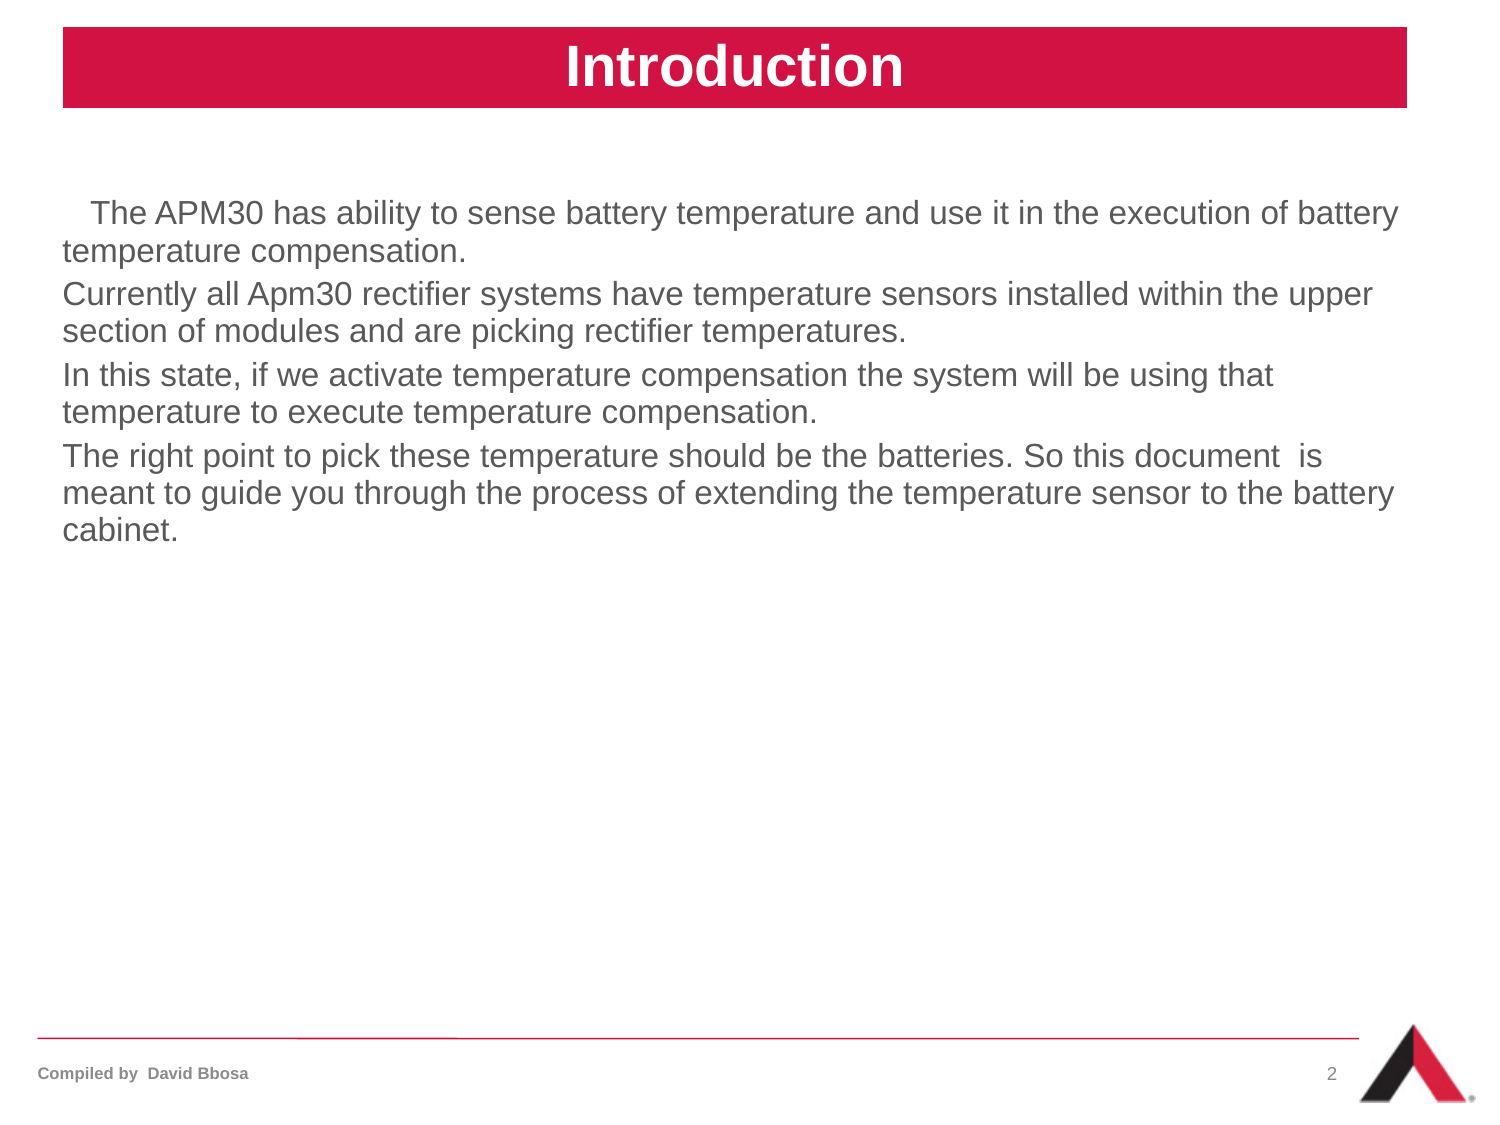

| Introduction |
| --- |
   The APM30 has ability to sense battery temperature and use it in the execution of battery temperature compensation.
Currently all Apm30 rectifier systems have temperature sensors installed within the upper section of modules and are picking rectifier temperatures.
In this state, if we activate temperature compensation the system will be using that temperature to execute temperature compensation.
The right point to pick these temperature should be the batteries. So this document  is meant to guide you through the process of extending the temperature sensor to the battery cabinet.

Compiled by  David Bbosa
2